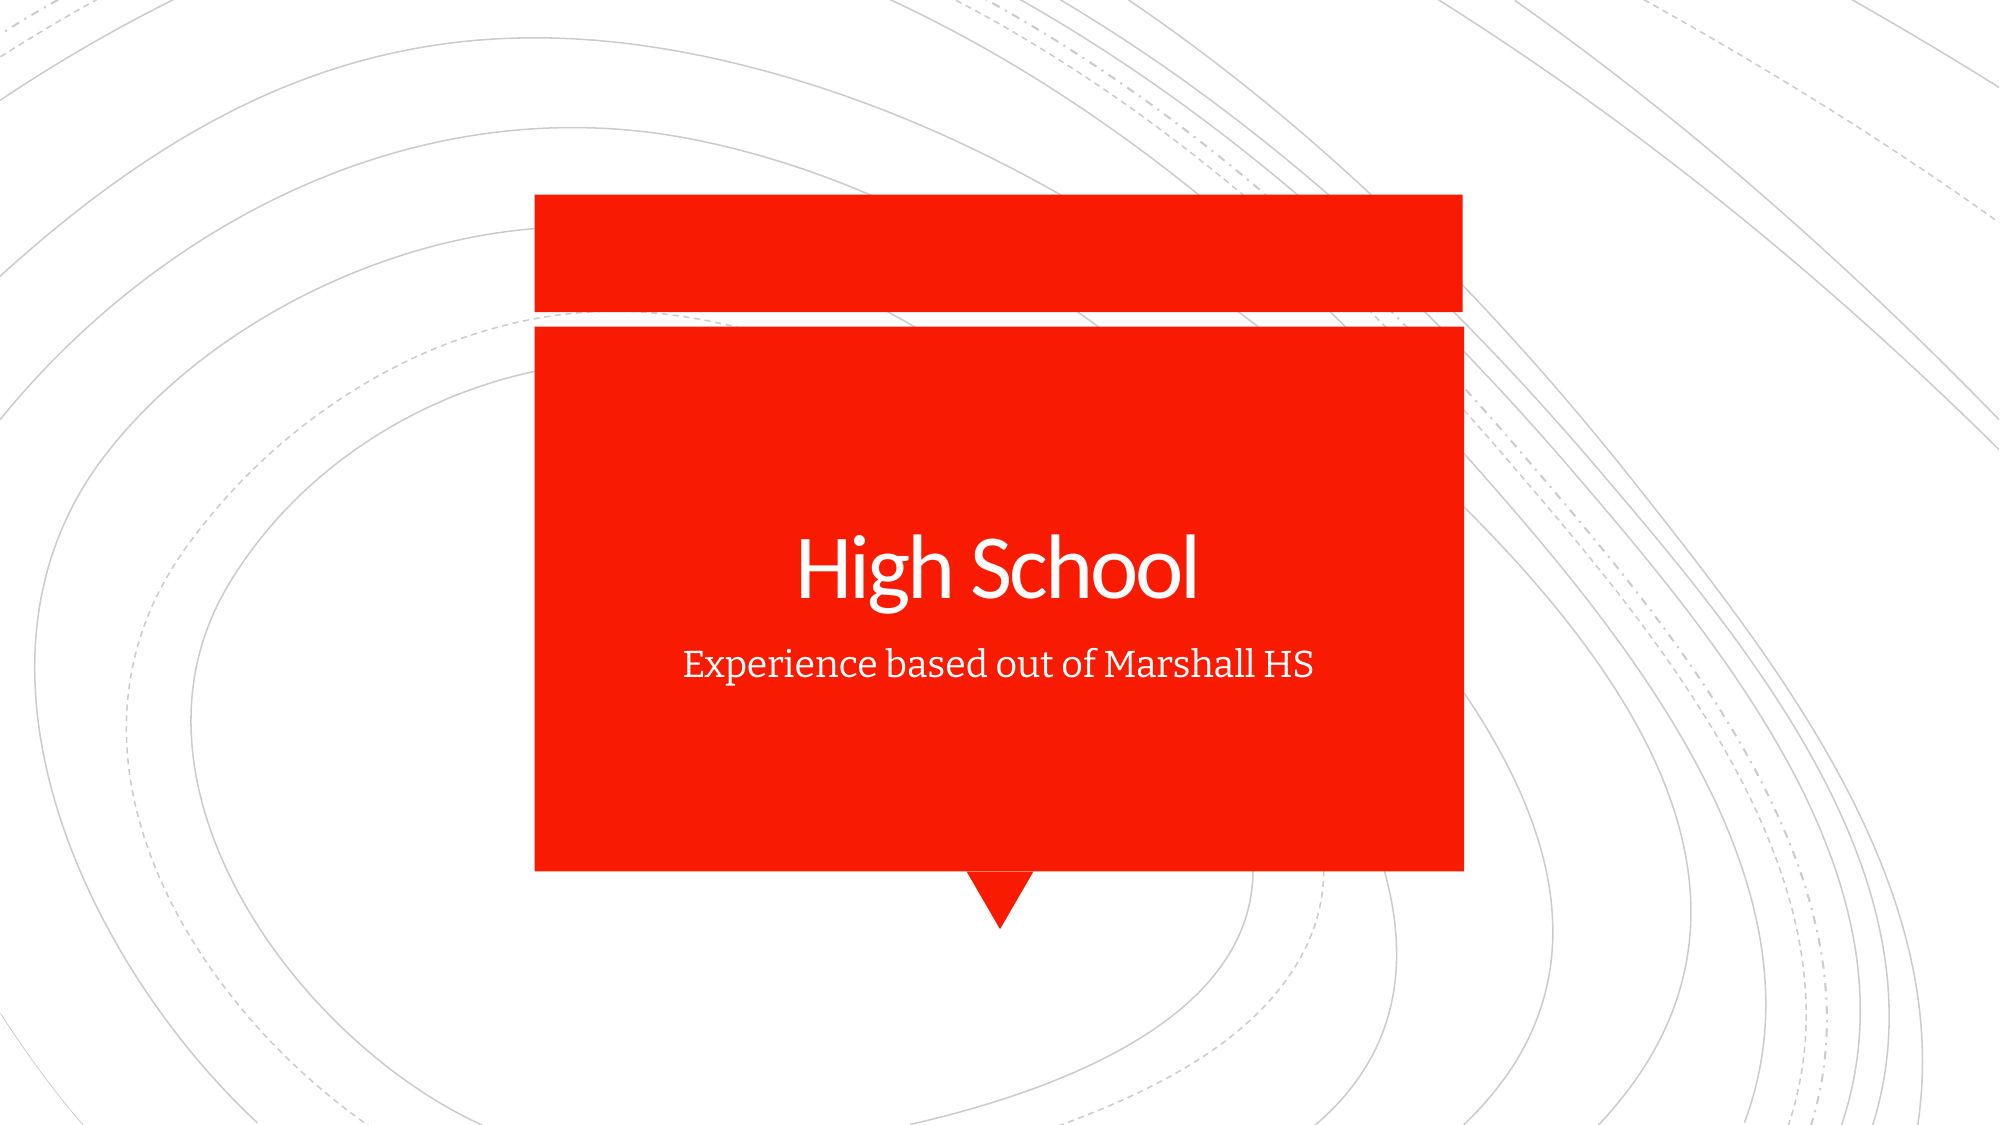

# High School
Experience based out of Marshall HS